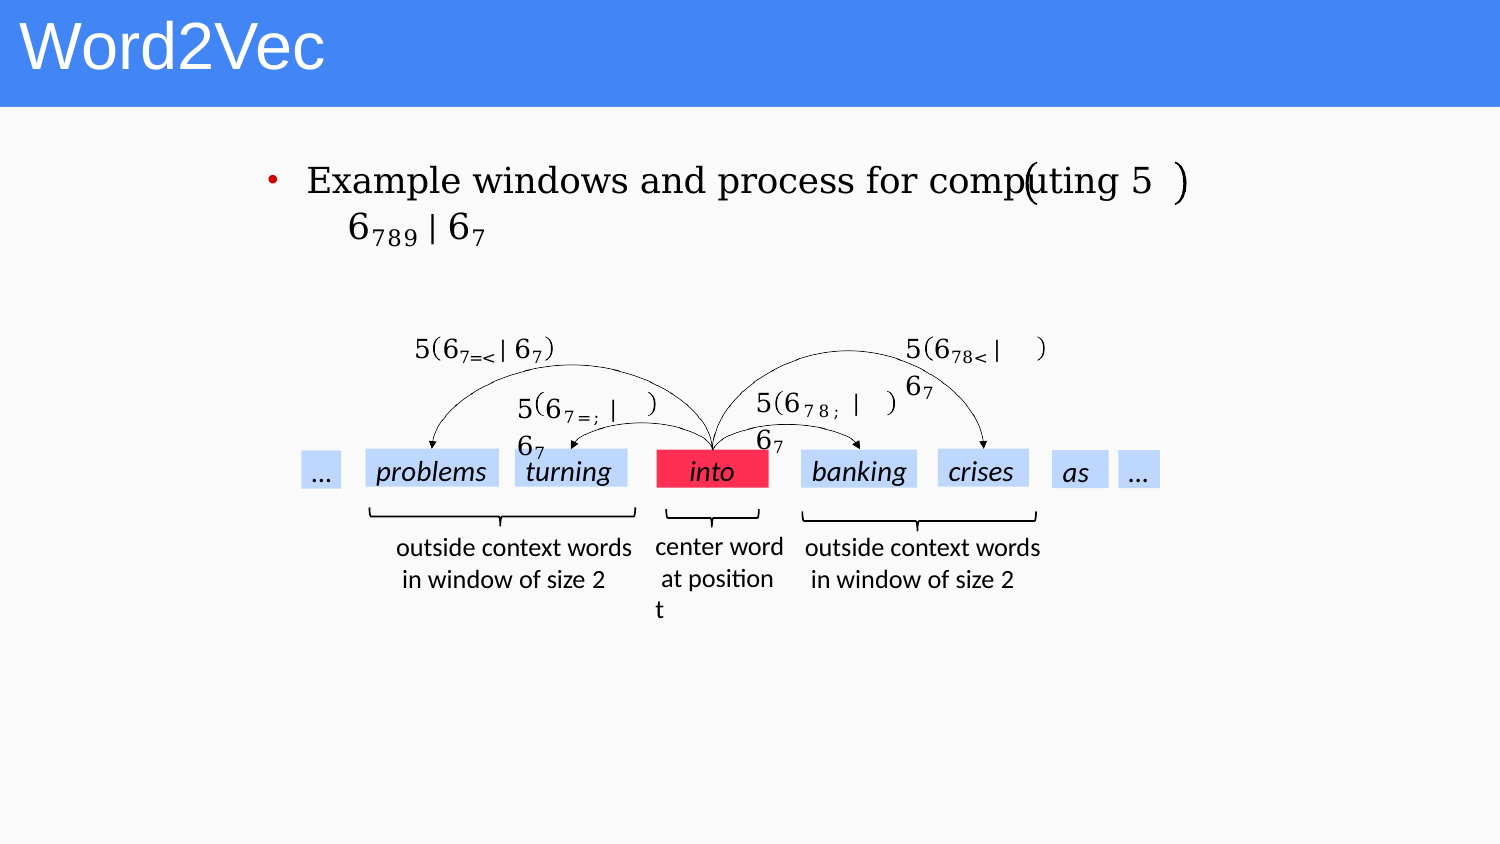

# Word2Vec
Example windows and process for computing 5	6789 | 67

5 67=< | 67
5 67=; | 67
5 678< | 67

5 678; | 67
problems
turning
crises
into
banking
as
…
…

center word  at position t
outside context words  in window of size 2
outside context words  in window of size 2